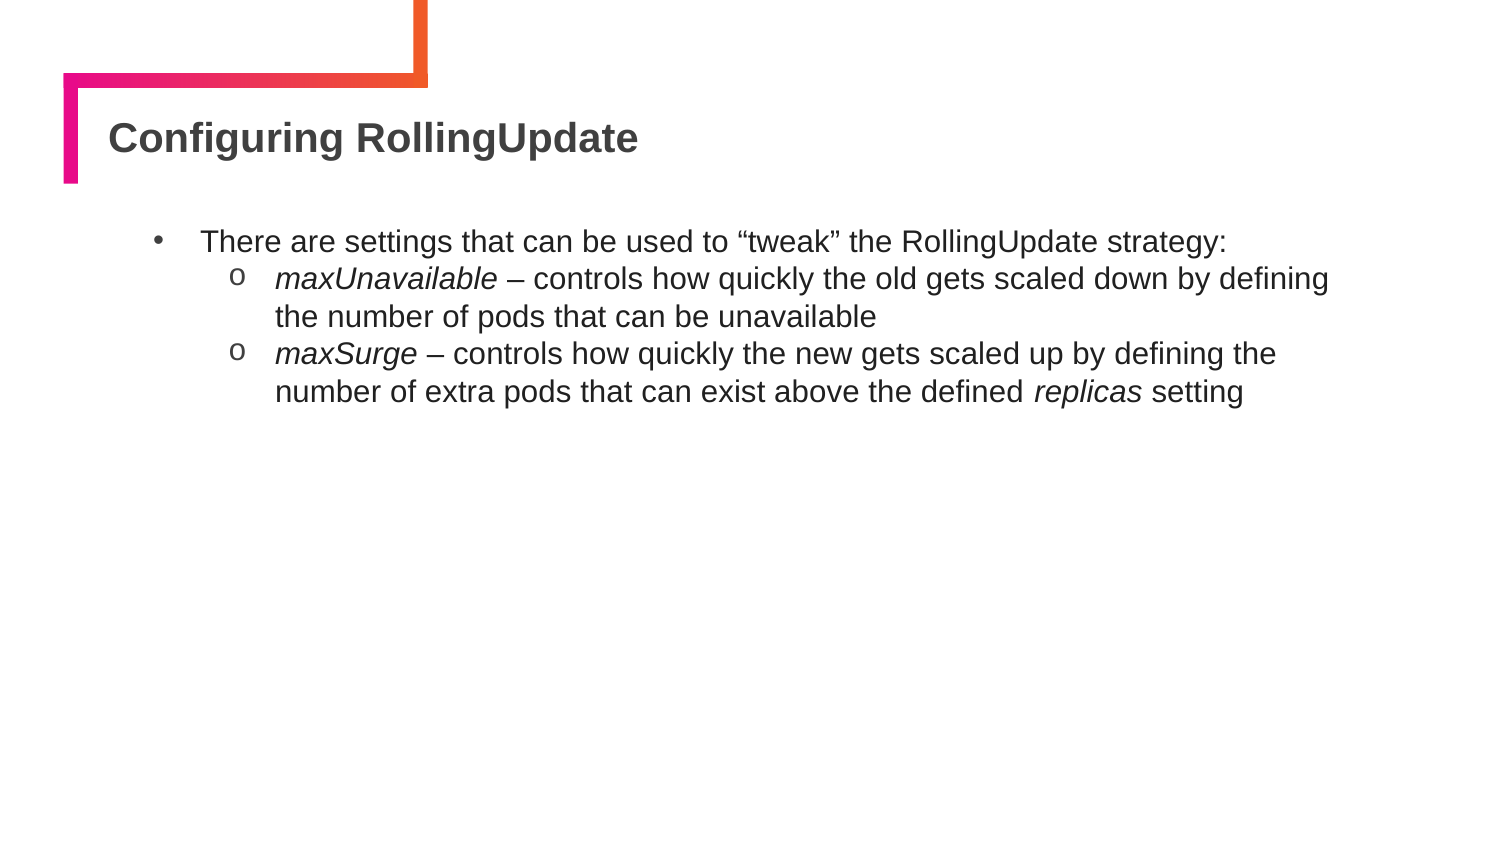

# Configuring RollingUpdate
There are settings that can be used to “tweak” the RollingUpdate strategy:
maxUnavailable – controls how quickly the old gets scaled down by defining the number of pods that can be unavailable
maxSurge – controls how quickly the new gets scaled up by defining the number of extra pods that can exist above the defined replicas setting
178